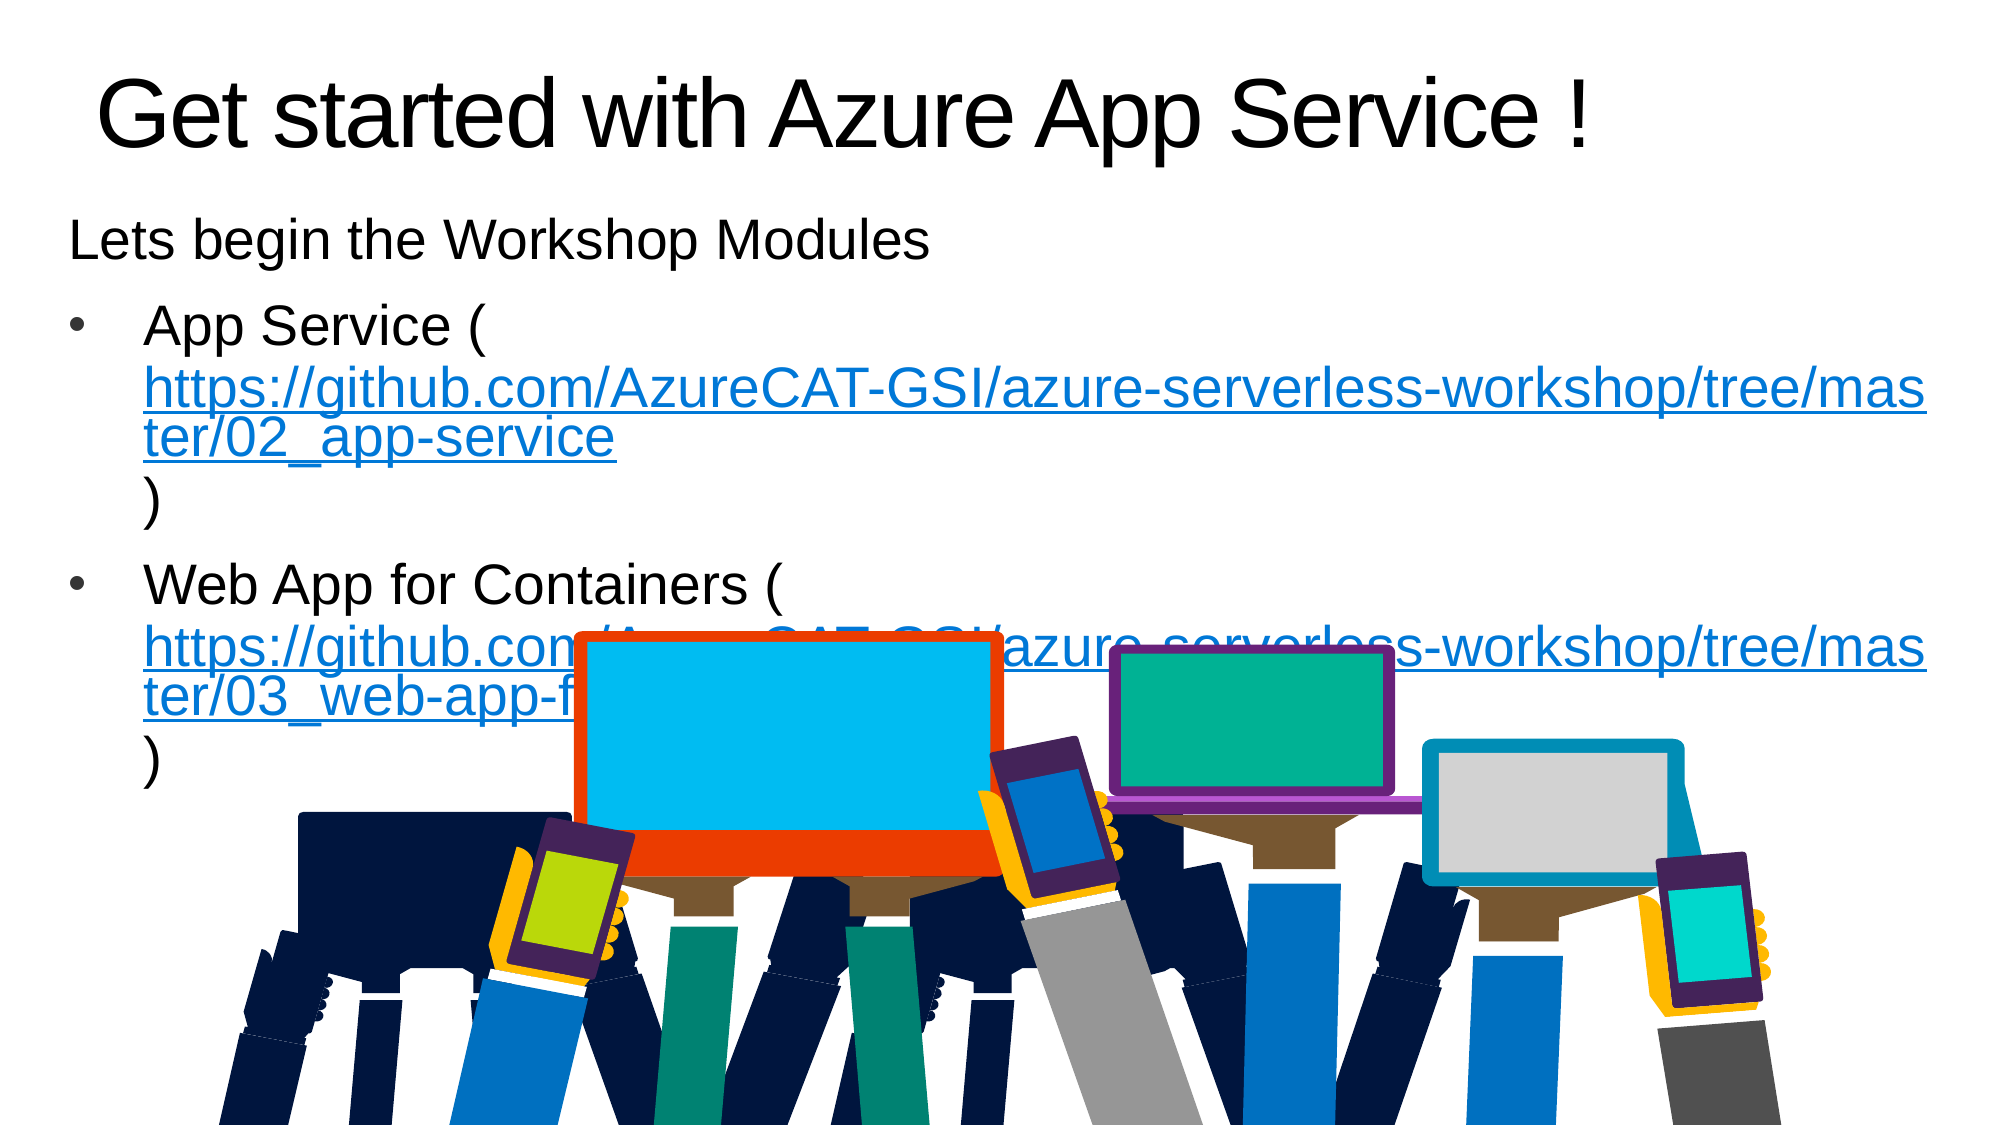

# Get started with Azure App Service !
Lets begin the Workshop Modules
App Service (https://github.com/AzureCAT-GSI/azure-serverless-workshop/tree/master/02_app-service)
Web App for Containers (https://github.com/AzureCAT-GSI/azure-serverless-workshop/tree/master/03_web-app-for-containers)